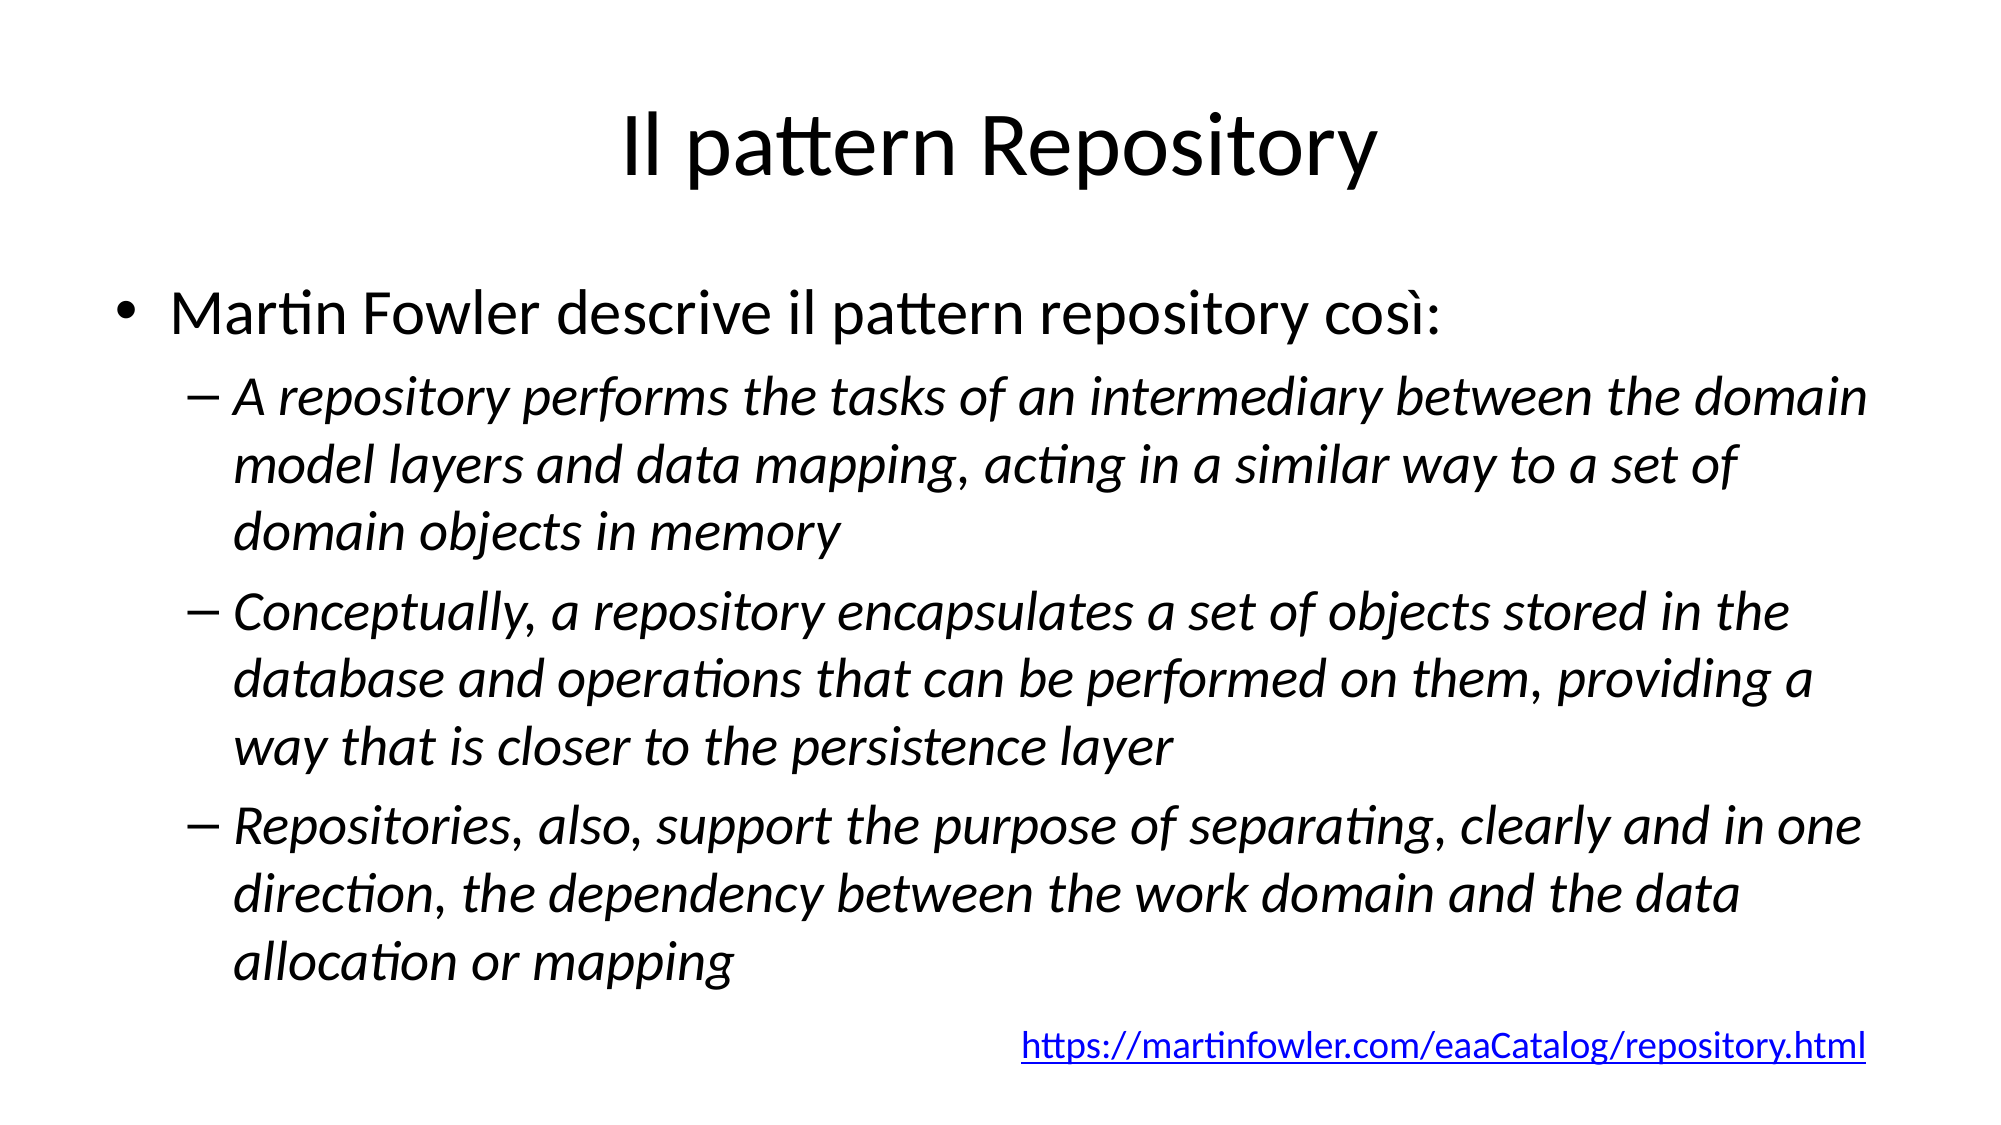

# Il pattern Repository
Martin Fowler descrive il pattern repository così:
A repository performs the tasks of an intermediary between the domain model layers and data mapping, acting in a similar way to a set of domain objects in memory
Conceptually, a repository encapsulates a set of objects stored in the database and operations that can be performed on them, providing a way that is closer to the persistence layer
Repositories, also, support the purpose of separating, clearly and in one direction, the dependency between the work domain and the data allocation or mapping
https://martinfowler.com/eaaCatalog/repository.html